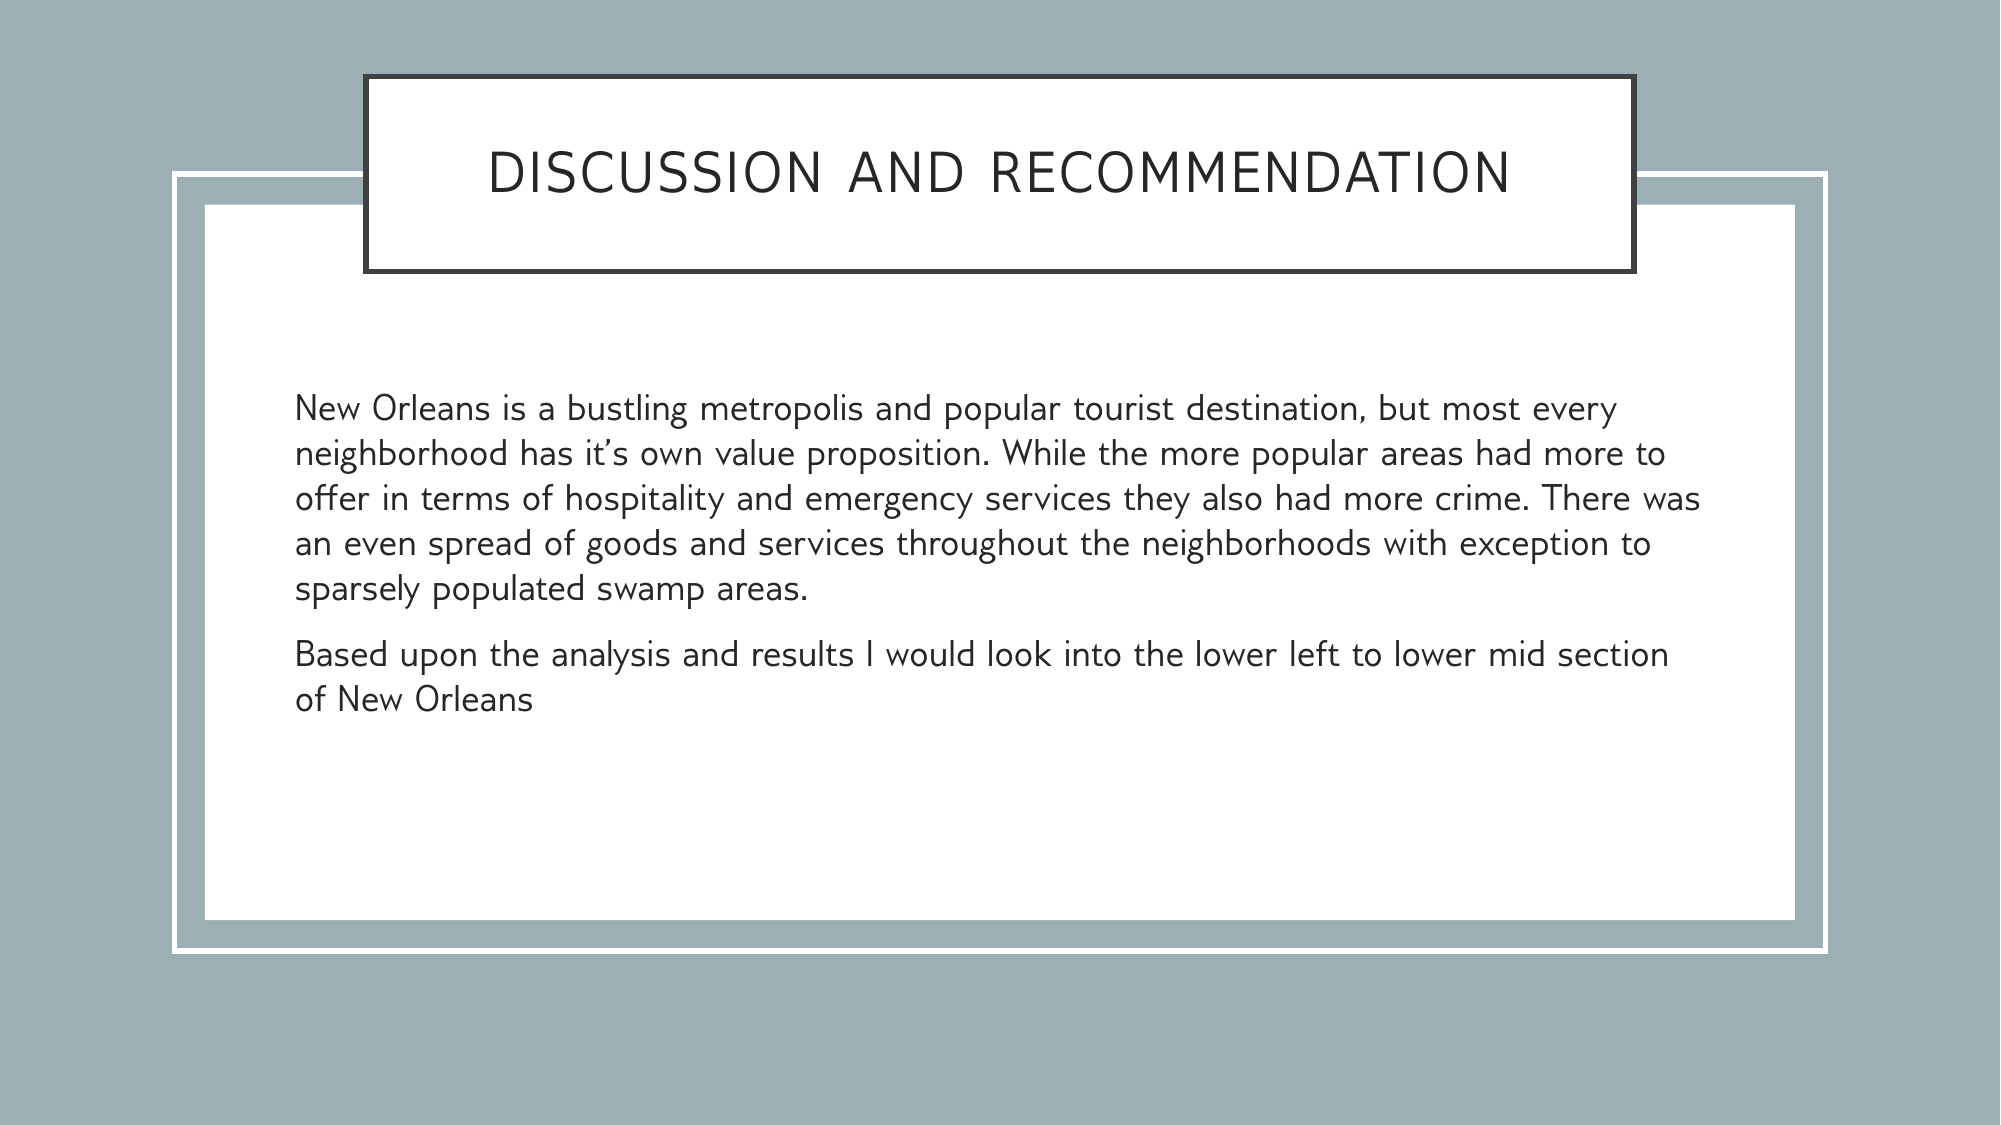

# Discussion and recommendation

New Orleans is a bustling metropolis and popular tourist destination, but most every neighborhood has it’s own value proposition. While the more popular areas had more to offer in terms of hospitality and emergency services they also had more crime. There was an even spread of goods and services throughout the neighborhoods with exception to sparsely populated swamp areas.
Based upon the analysis and results I would look into the lower left to lower mid section of New Orleans